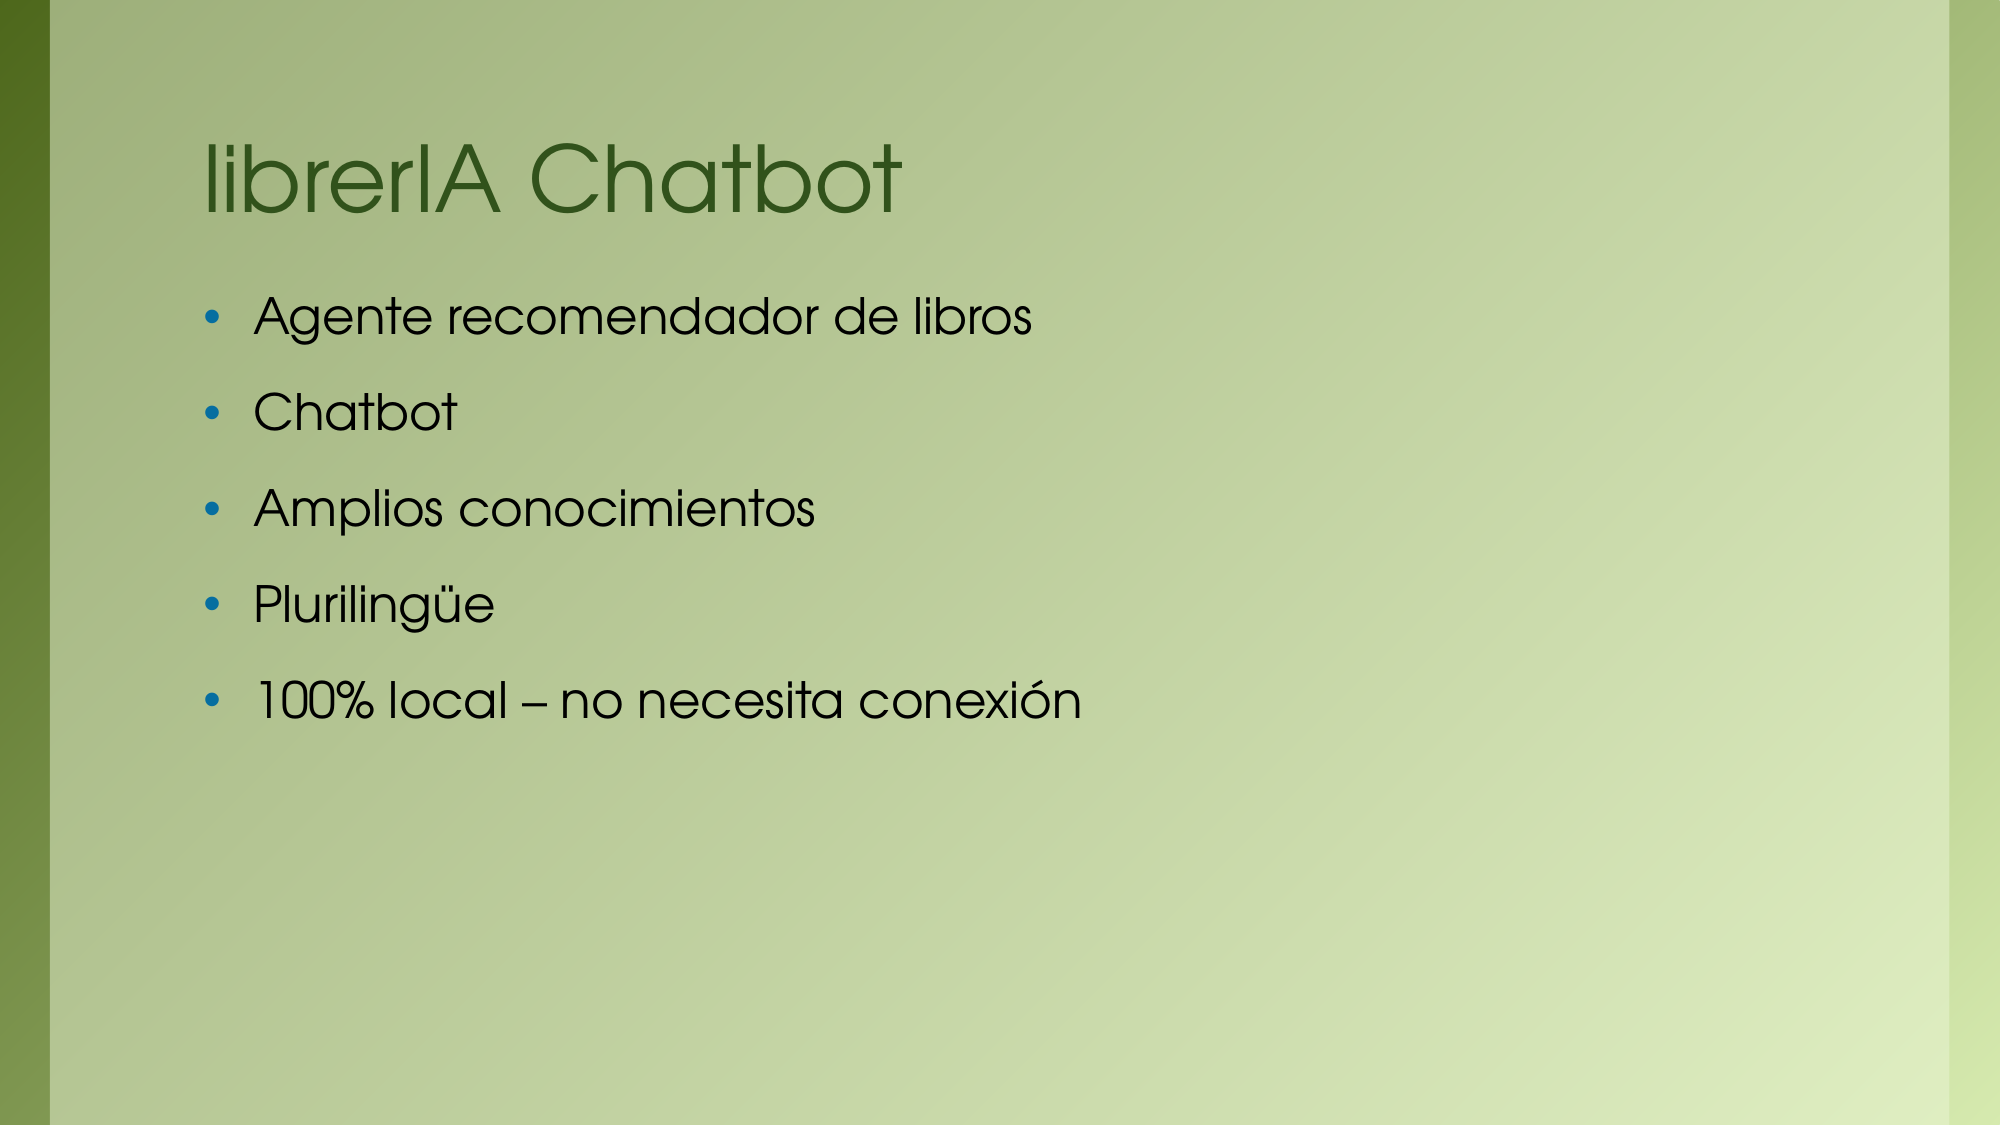

# librerIA Chatbot
Agente recomendador de libros
Chatbot
Amplios conocimientos
Plurilingüe
100% local – no necesita conexión